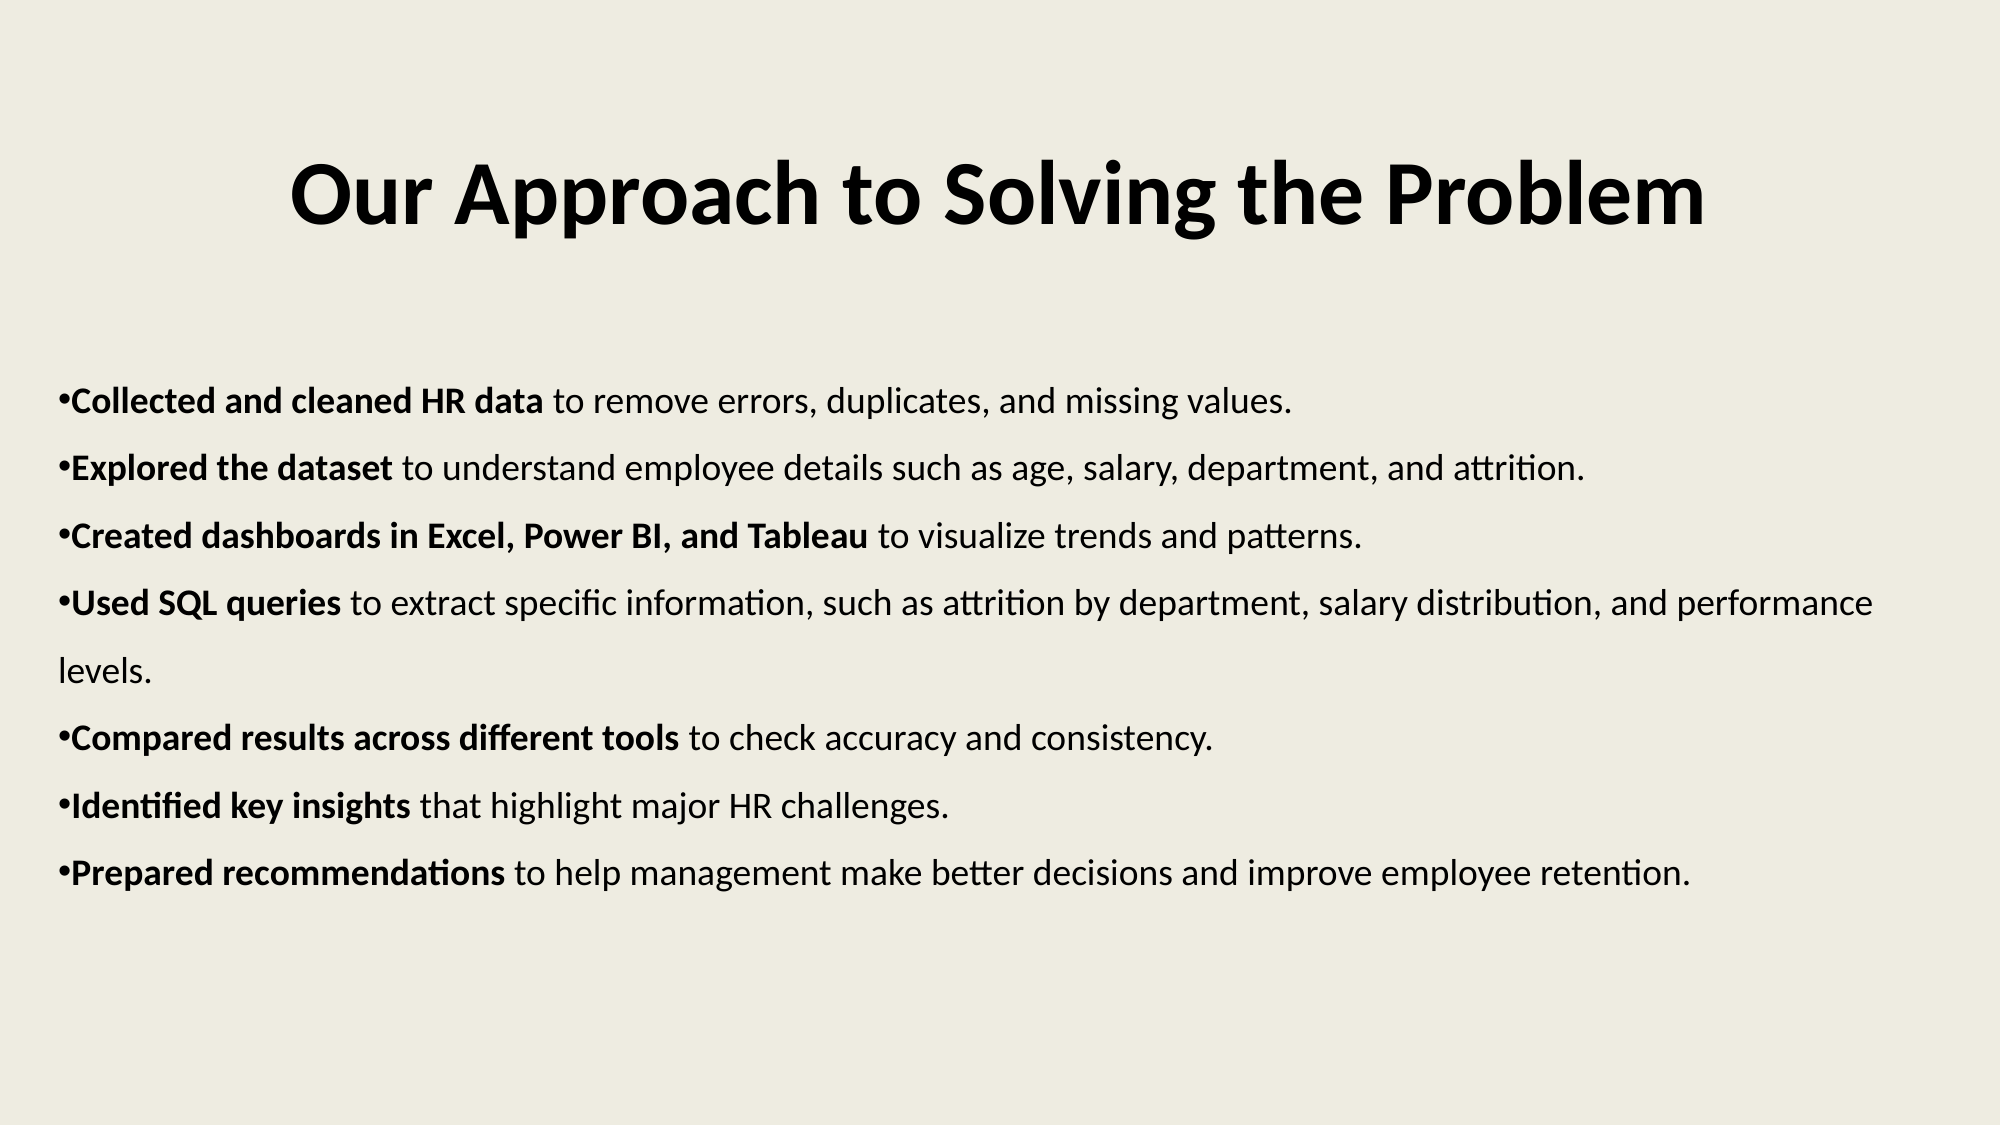

Our Approach to Solving the Problem

Collected and cleaned HR data to remove errors, duplicates, and missing values.
Explored the dataset to understand employee details such as age, salary, department, and attrition.
Created dashboards in Excel, Power BI, and Tableau to visualize trends and patterns.
Used SQL queries to extract specific information, such as attrition by department, salary distribution, and performance levels.
Compared results across different tools to check accuracy and consistency.
Identified key insights that highlight major HR challenges.
Prepared recommendations to help management make better decisions and improve employee retention.